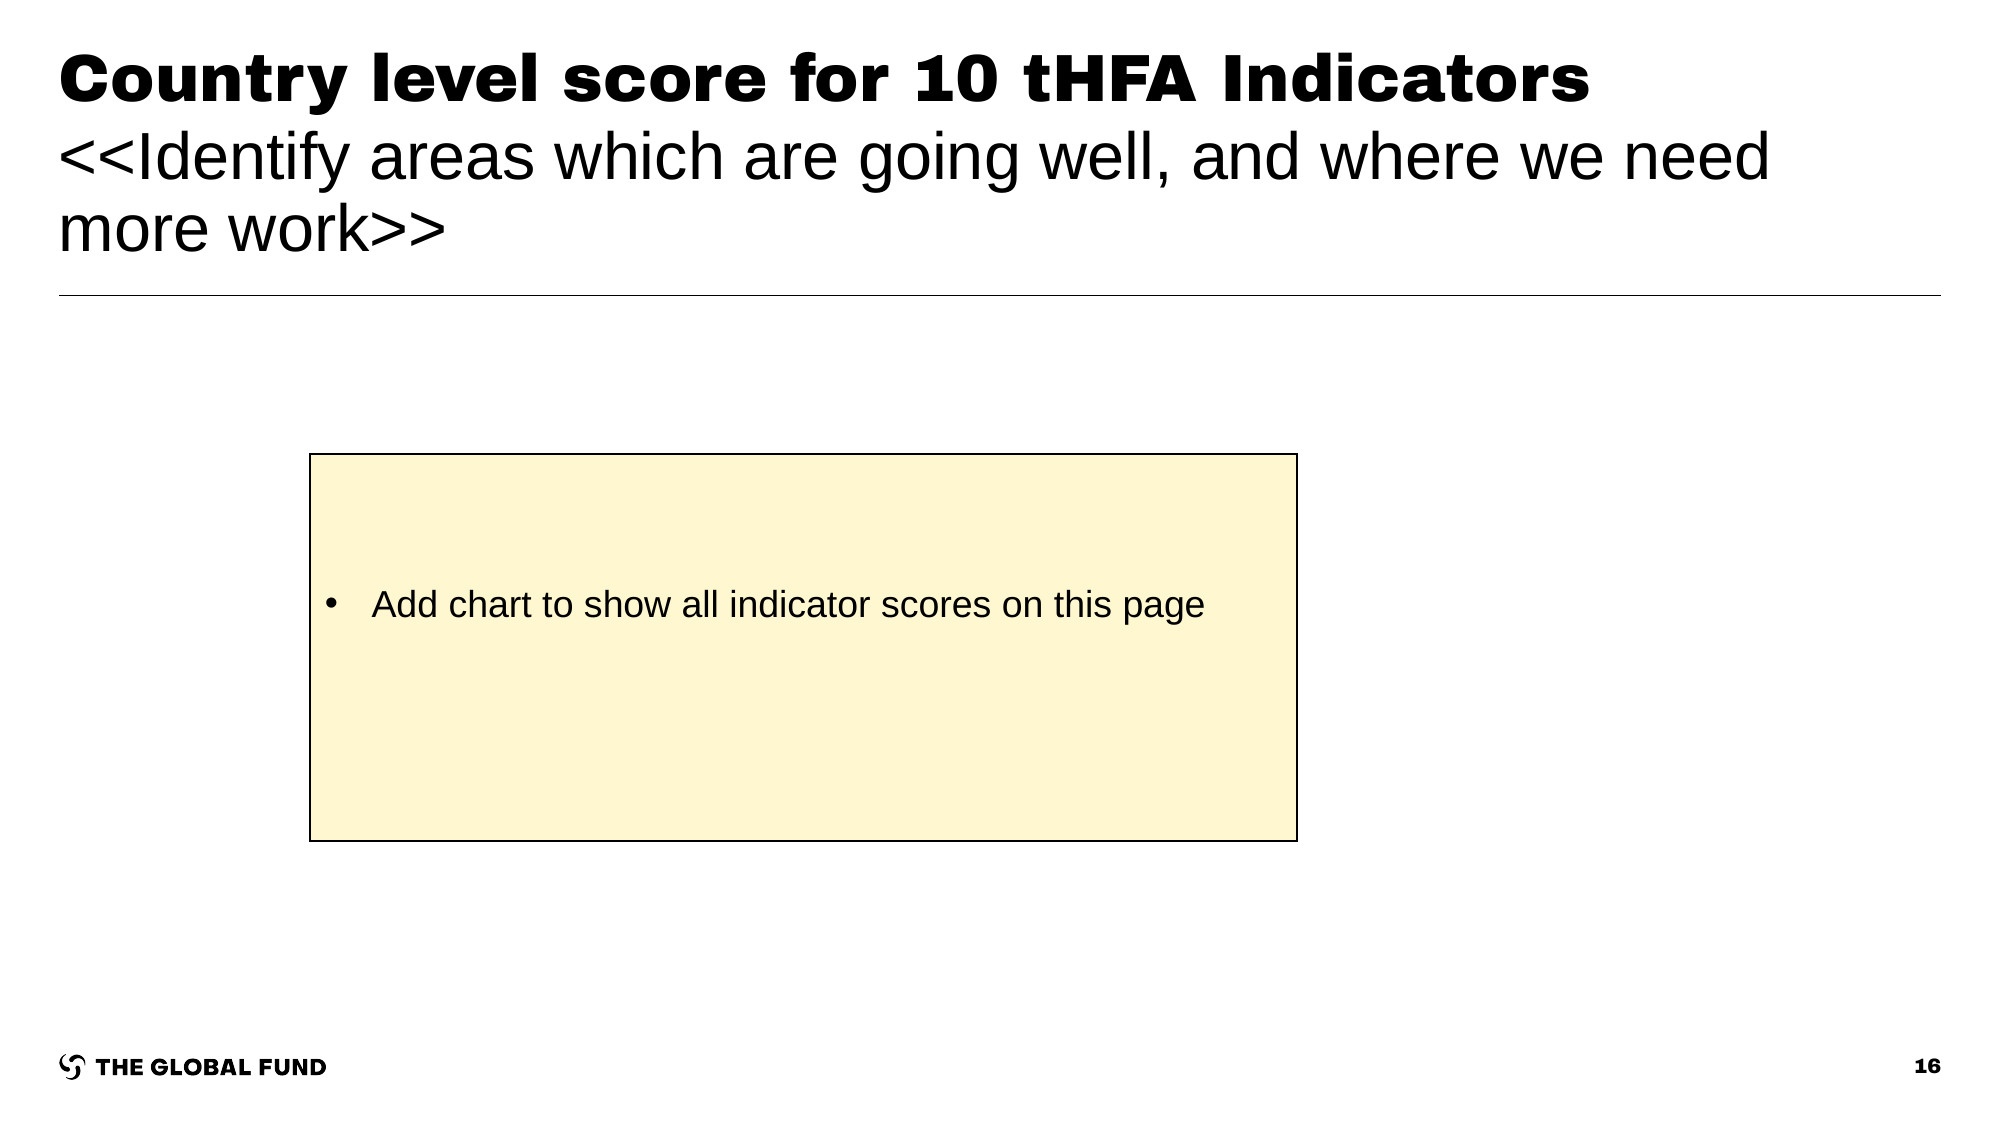

# Country level score for 10 tHFA Indicators
<<Identify areas which are going well, and where we need more work>>
Add chart to show all indicator scores on this page

16